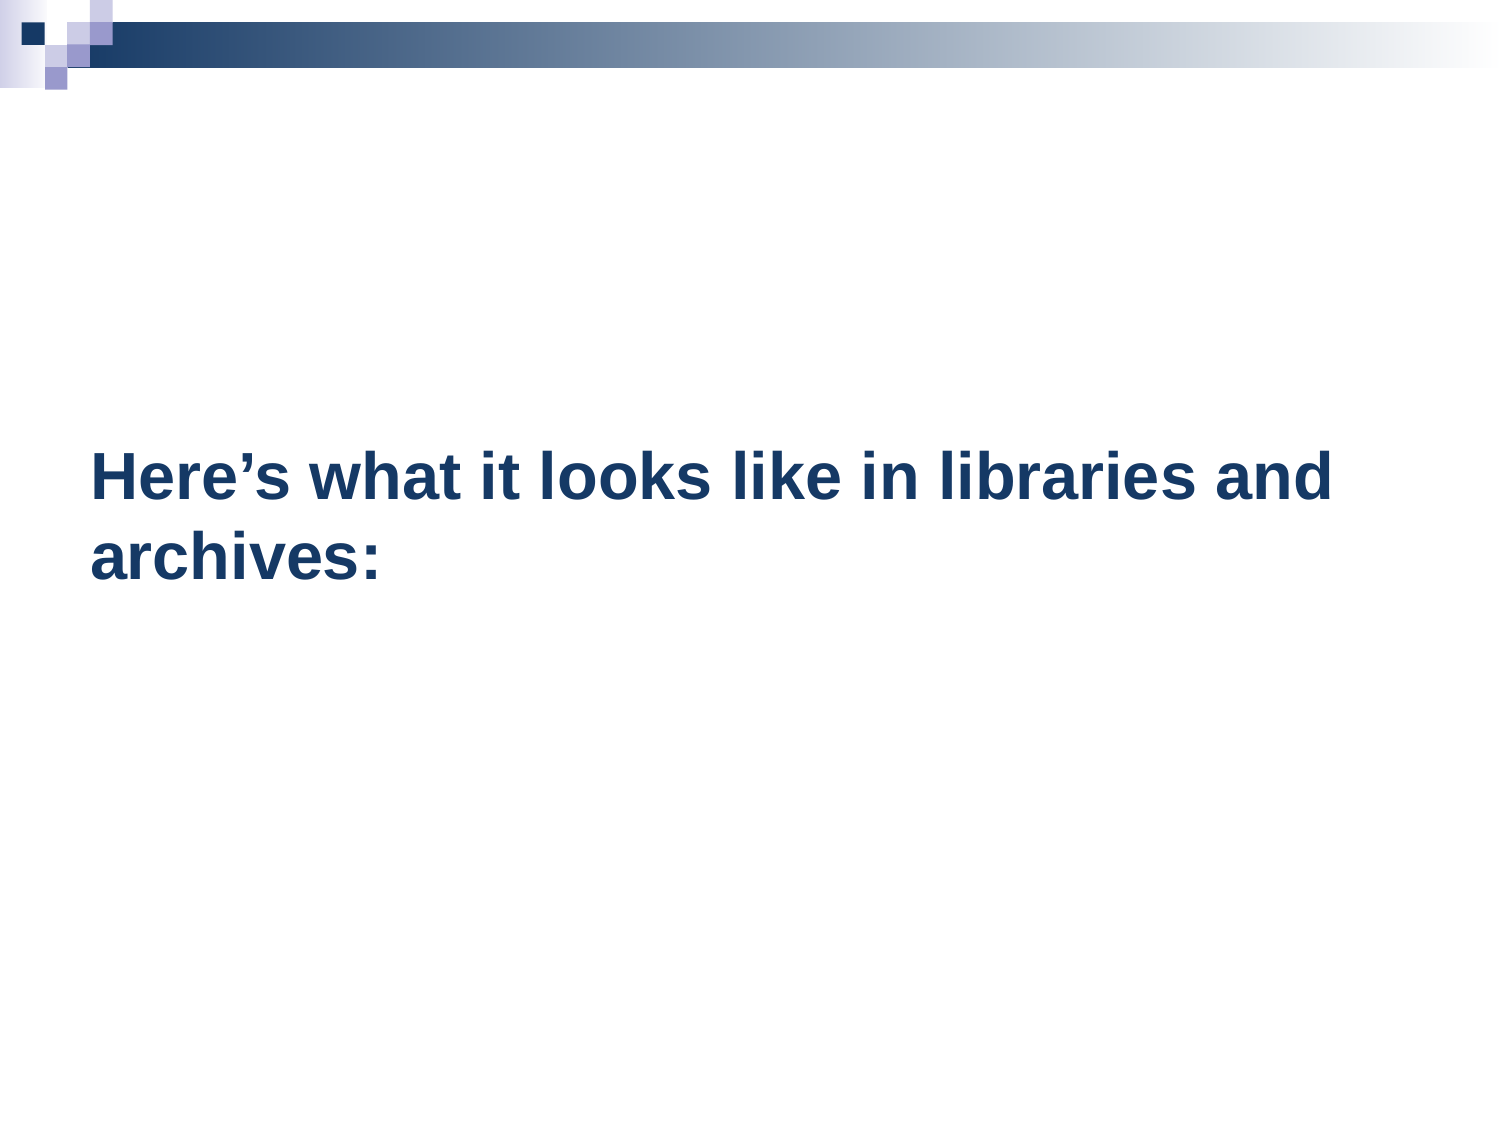

Here’s what it looks like in libraries and archives: